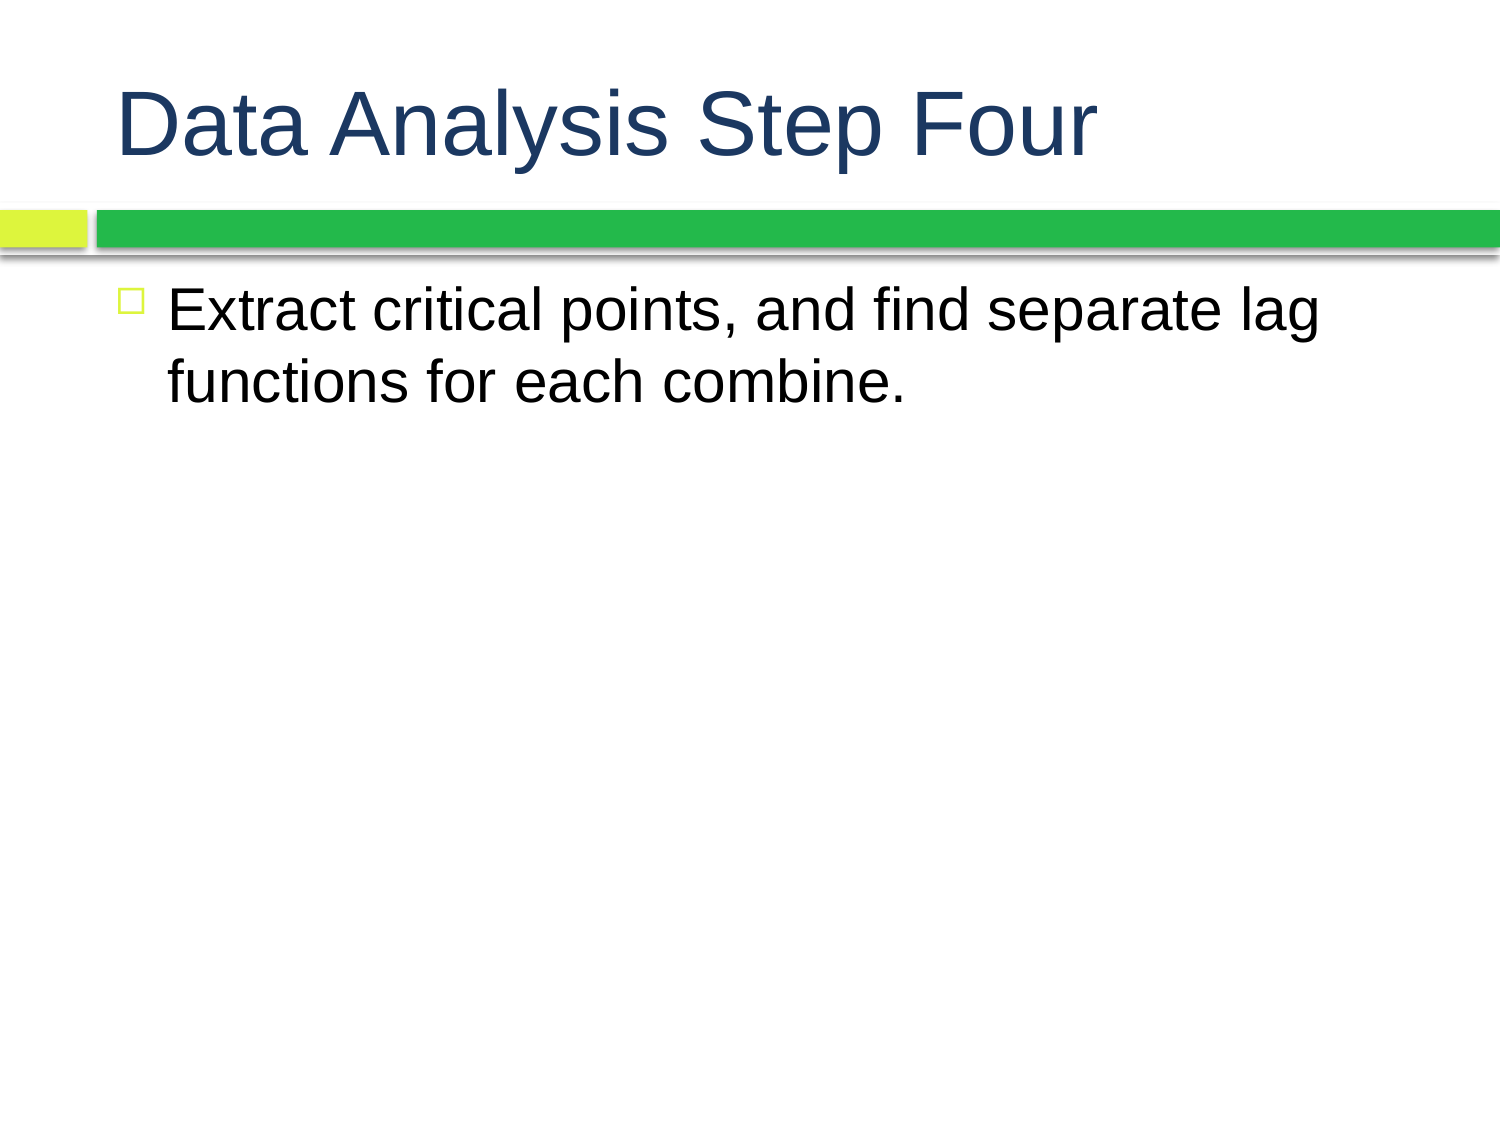

# Data Analysis Step Four
Extract critical points, and find separate lag functions for each combine.